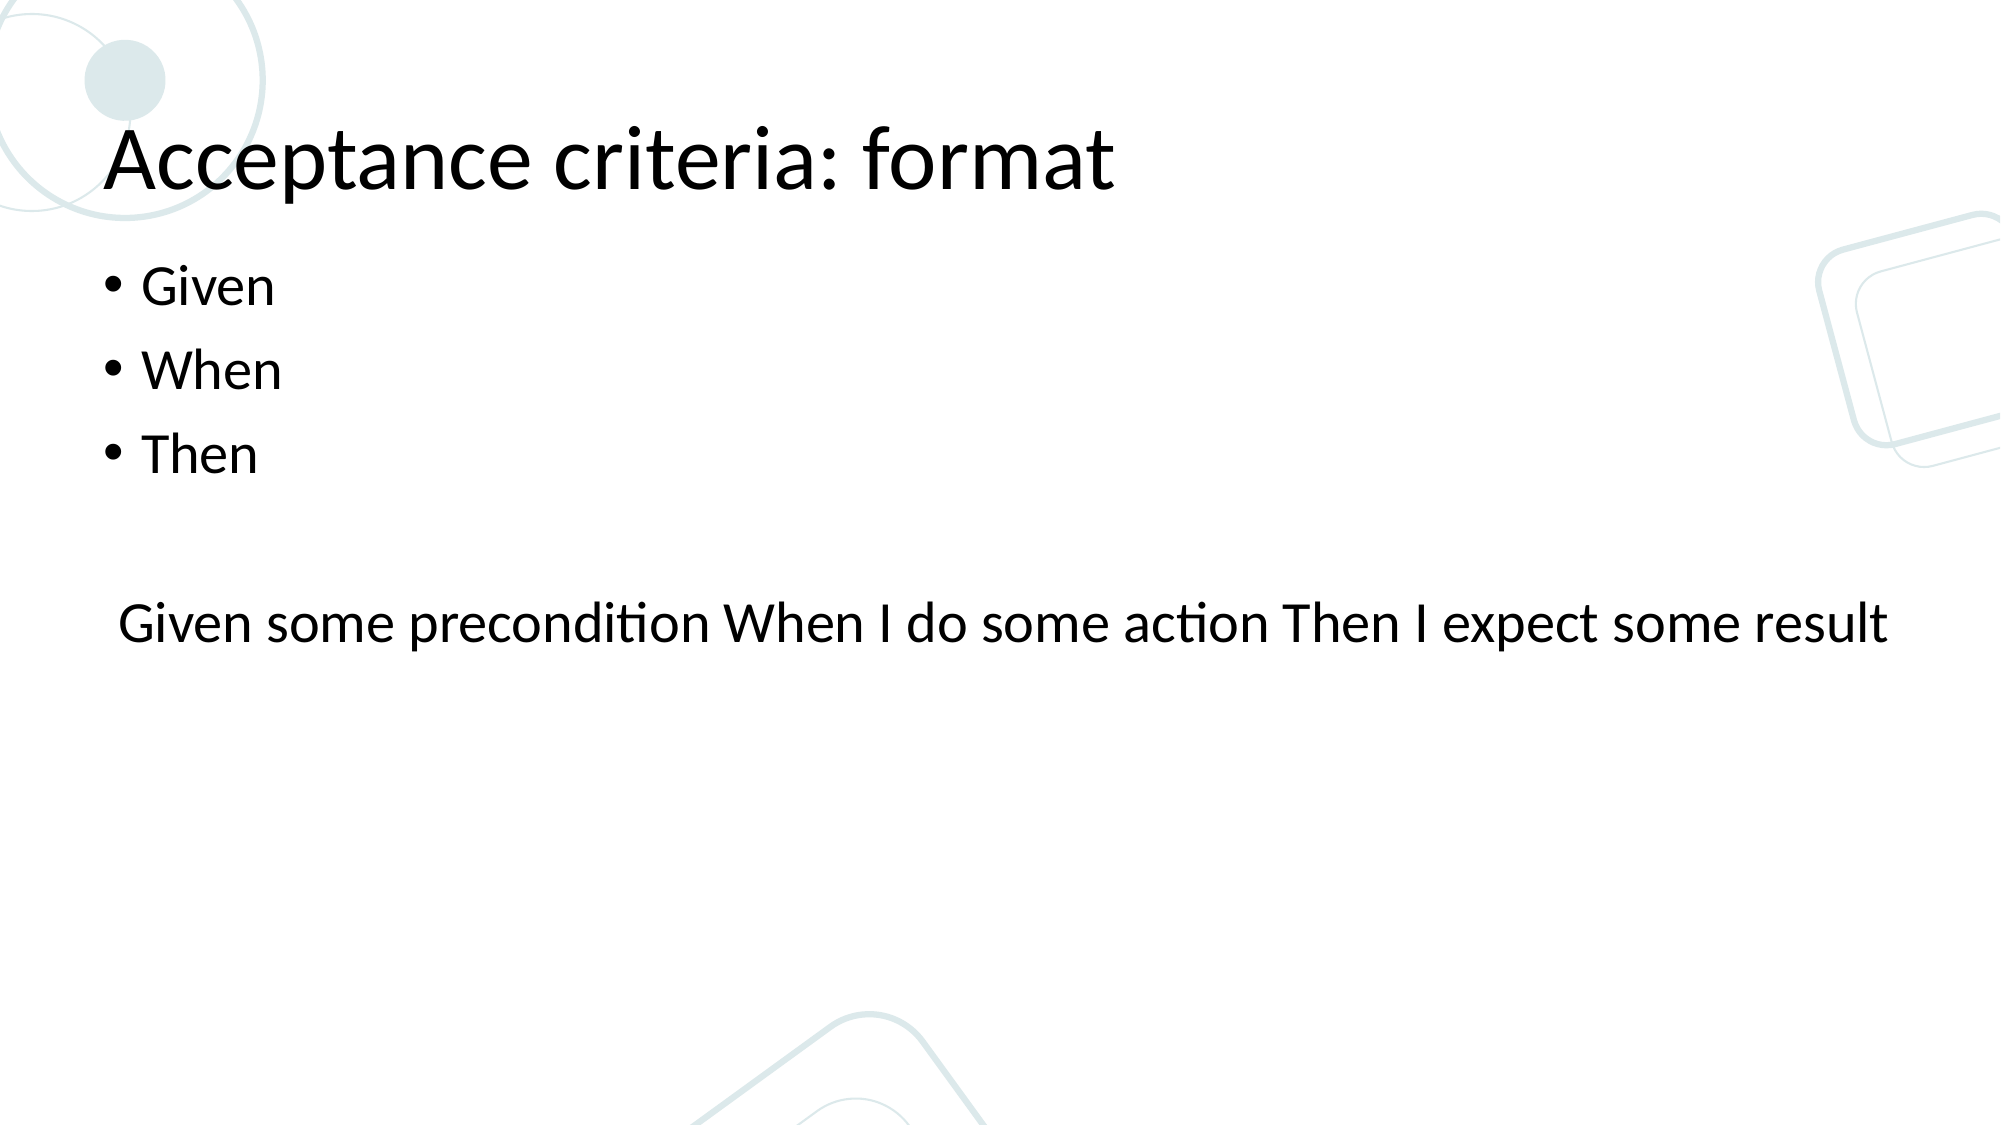

# Acceptance criteria: format

Given
When
Then
Given some precondition When I do some action Then I expect some result